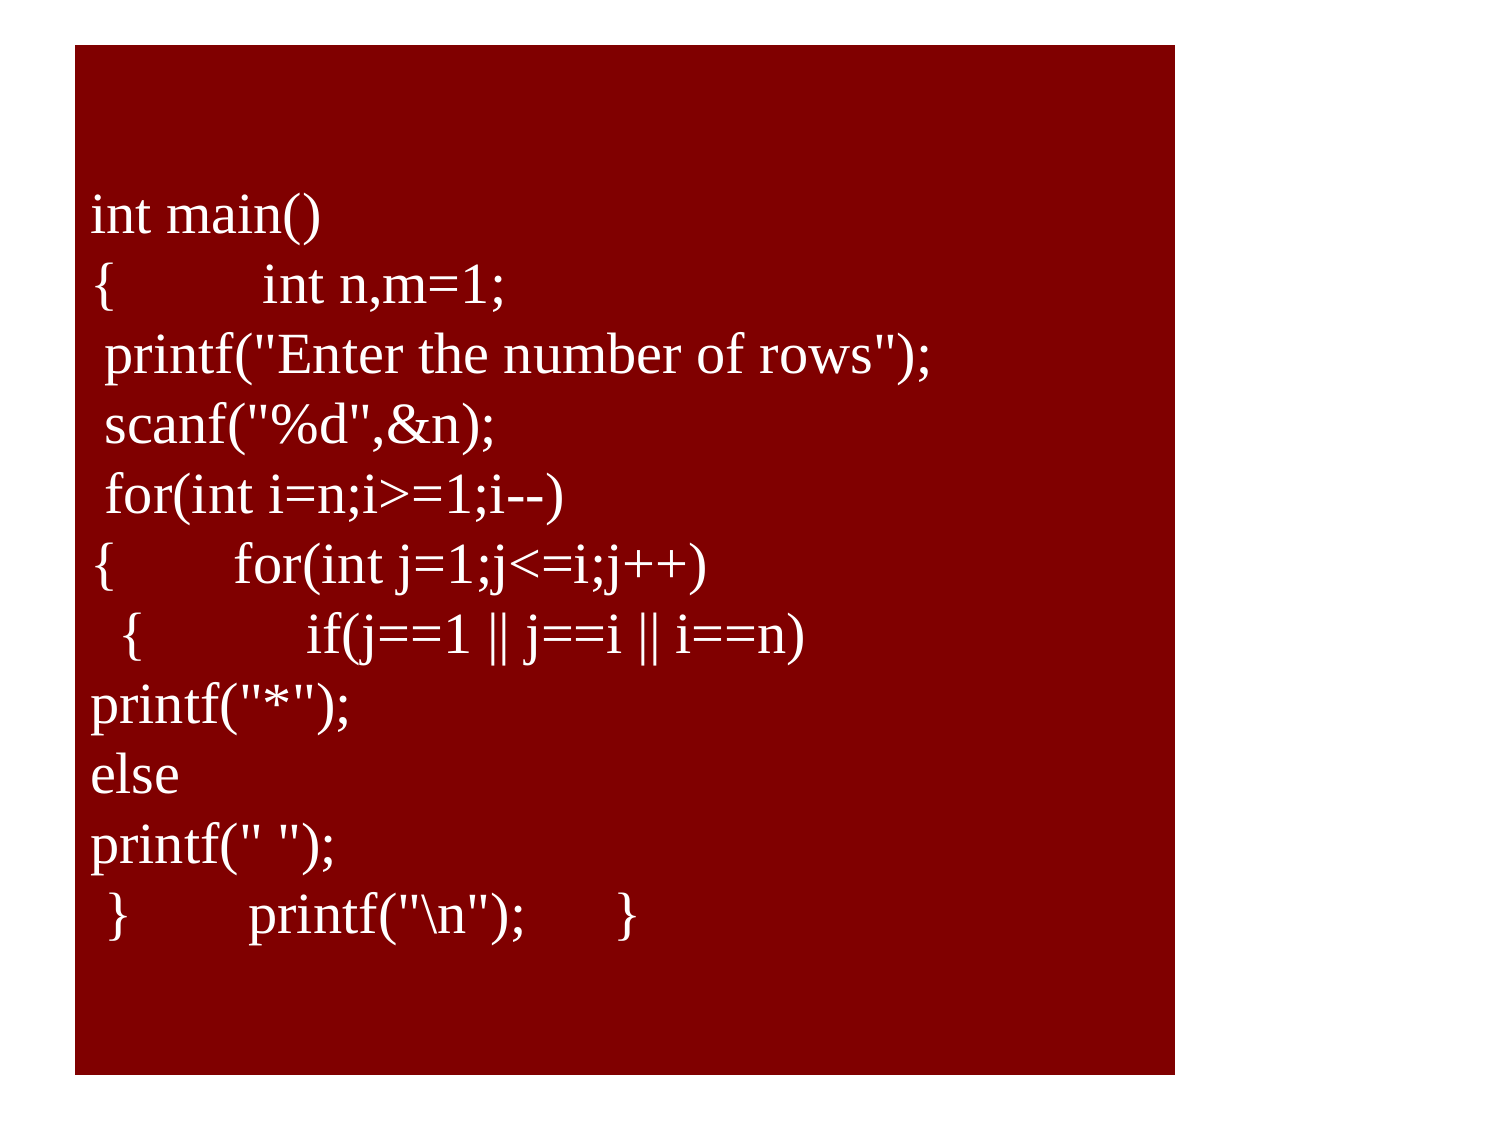

# int main() {          int n,m=1; printf("Enter the number of rows"); scanf("%d",&n); for(int i=n;i>=1;i--) {        for(int j=1;j<=i;j++) {           if(j==1 || j==i || i==n)            printf("*"); else printf(" "); }        printf("\n");      }